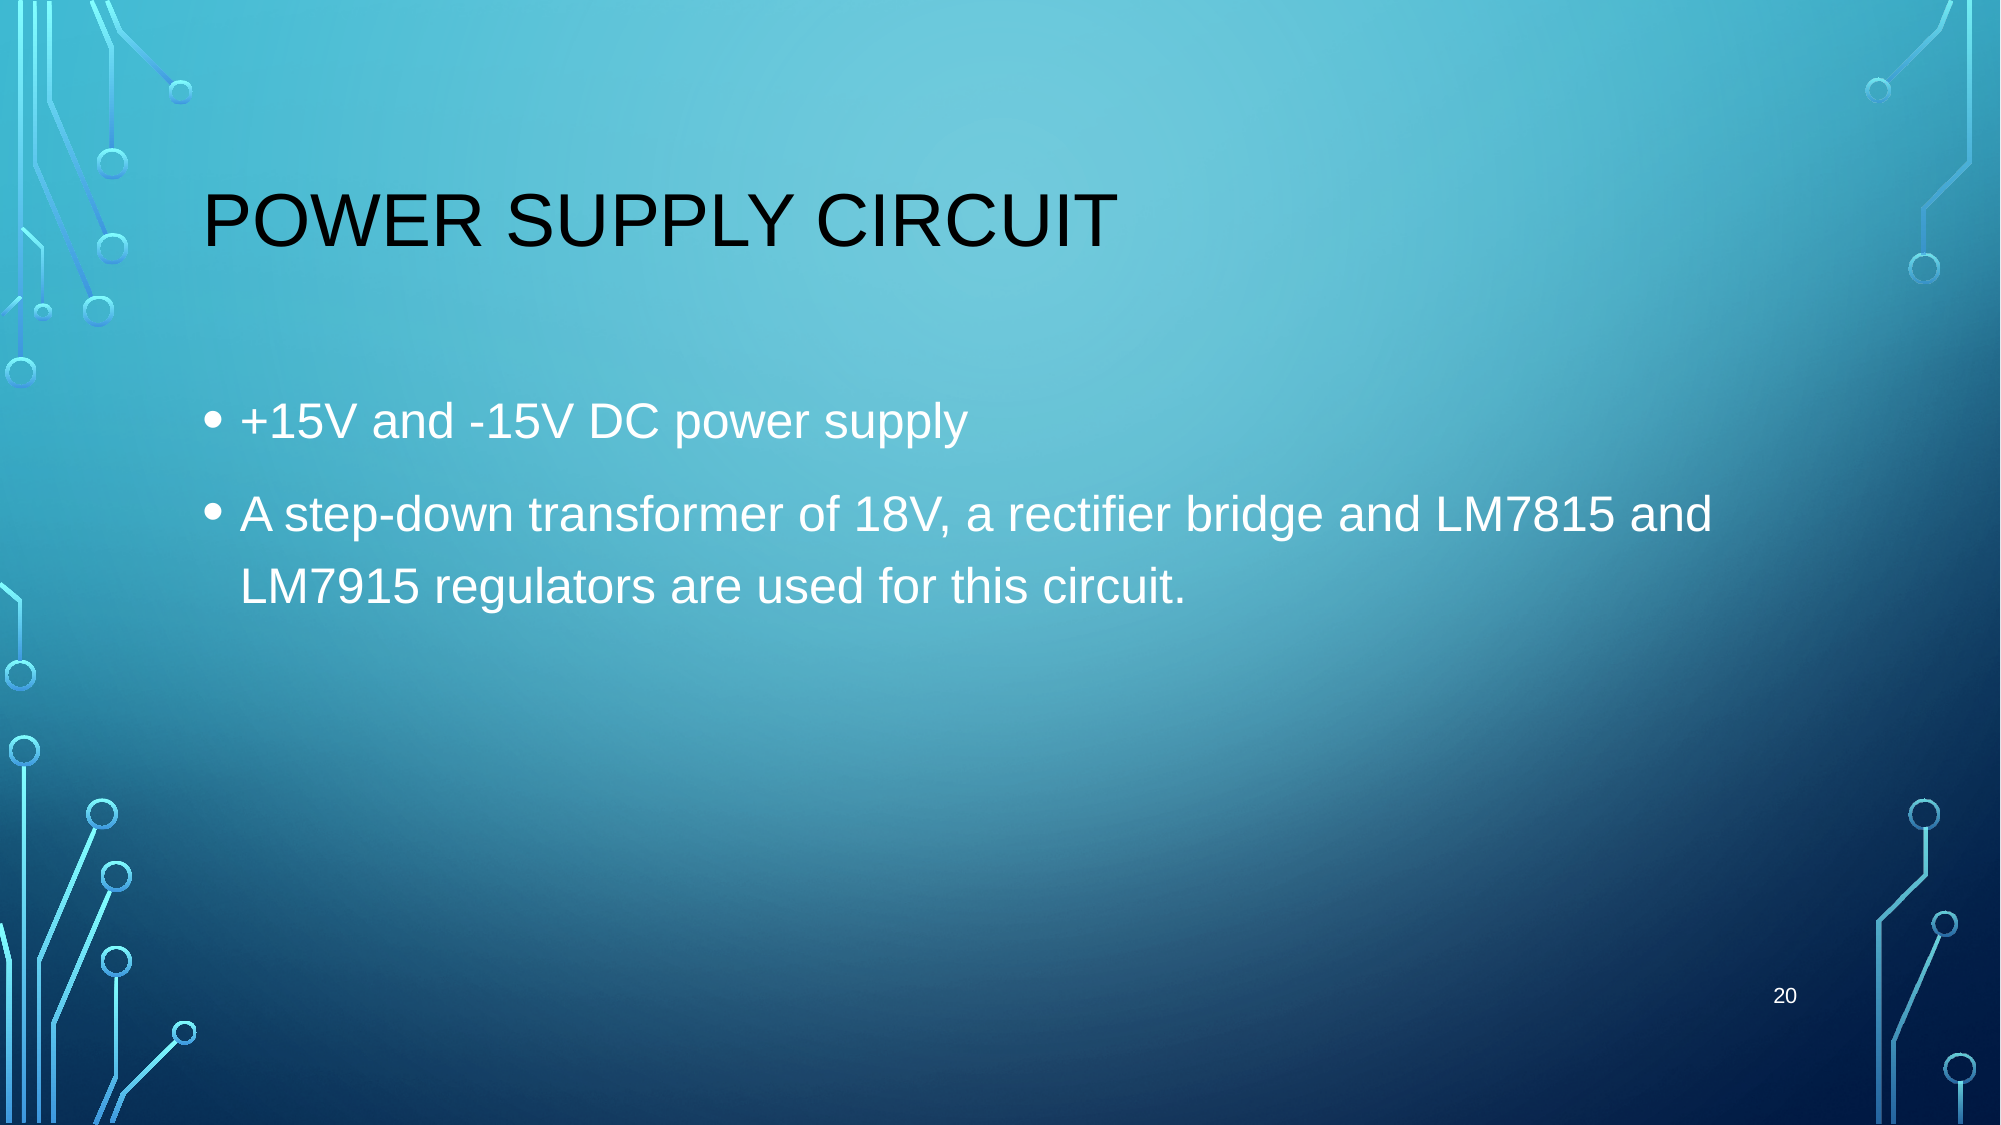

# POWER SUPPLY CIRCUIT
+15V and -15V DC power supply
A step-down transformer of 18V, a rectifier bridge and LM7815 and LM7915 regulators are used for this circuit.
20